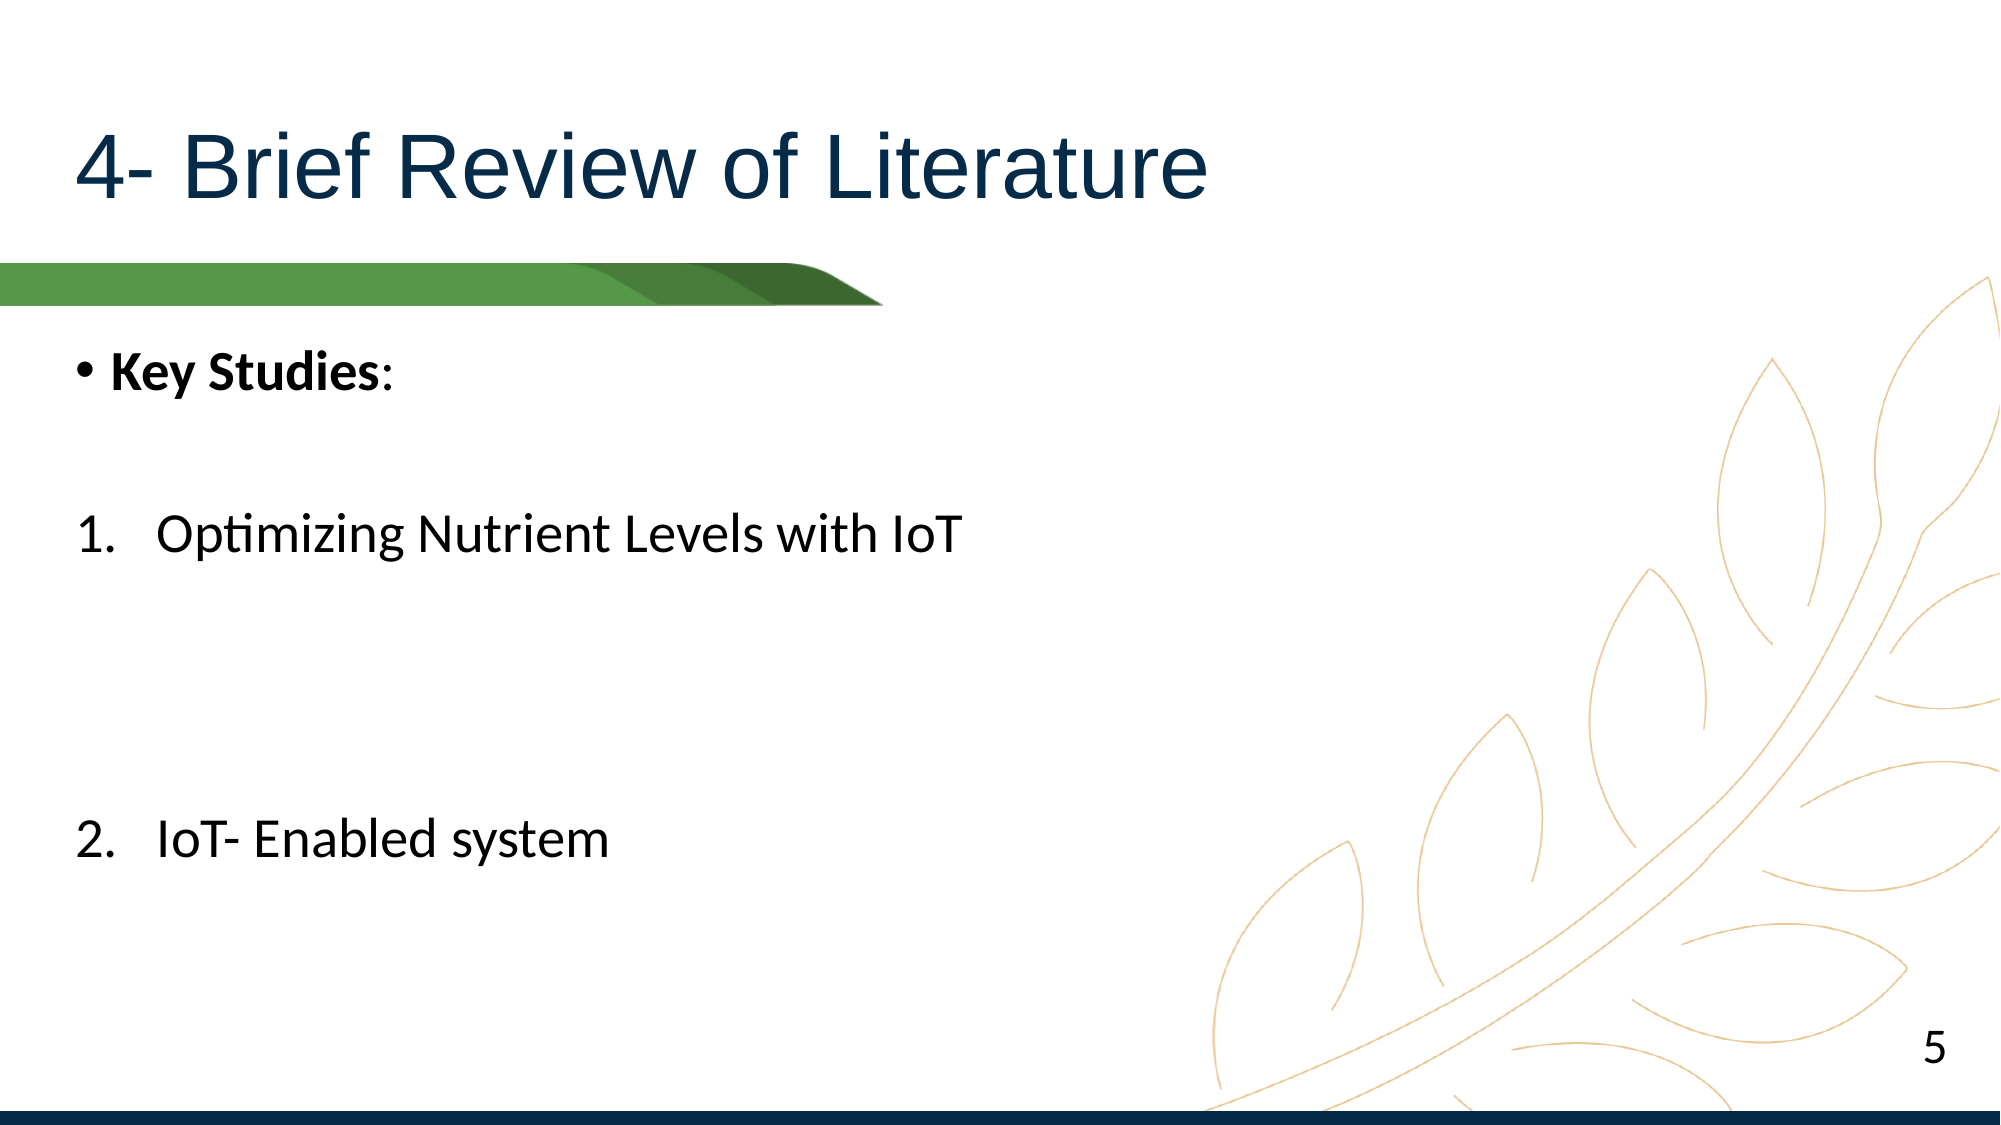

# 4- Brief Review of Literature
Key Studies:

Optimizing Nutrient Levels with IoT

IoT- Enabled system

5